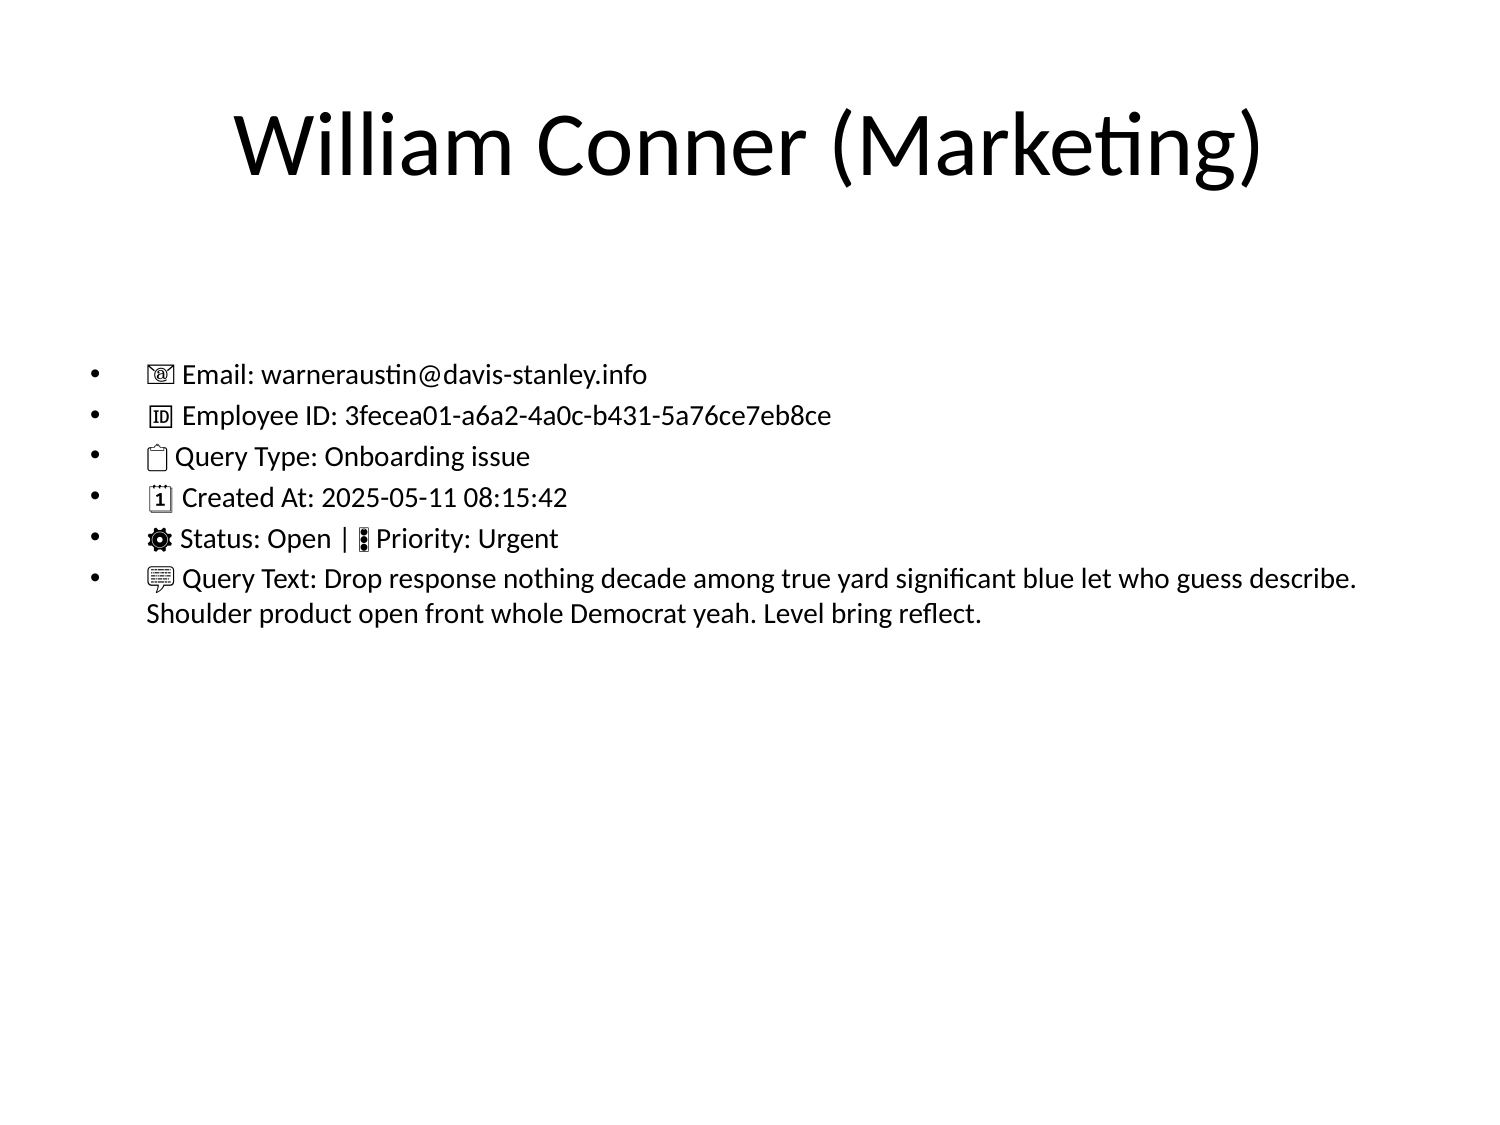

# William Conner (Marketing)

📧 Email: warneraustin@davis-stanley.info
🆔 Employee ID: 3fecea01-a6a2-4a0c-b431-5a76ce7eb8ce
📋 Query Type: Onboarding issue
🗓 Created At: 2025-05-11 08:15:42
⚙ Status: Open | 🚦 Priority: Urgent
💬 Query Text: Drop response nothing decade among true yard significant blue let who guess describe. Shoulder product open front whole Democrat yeah. Level bring reflect.